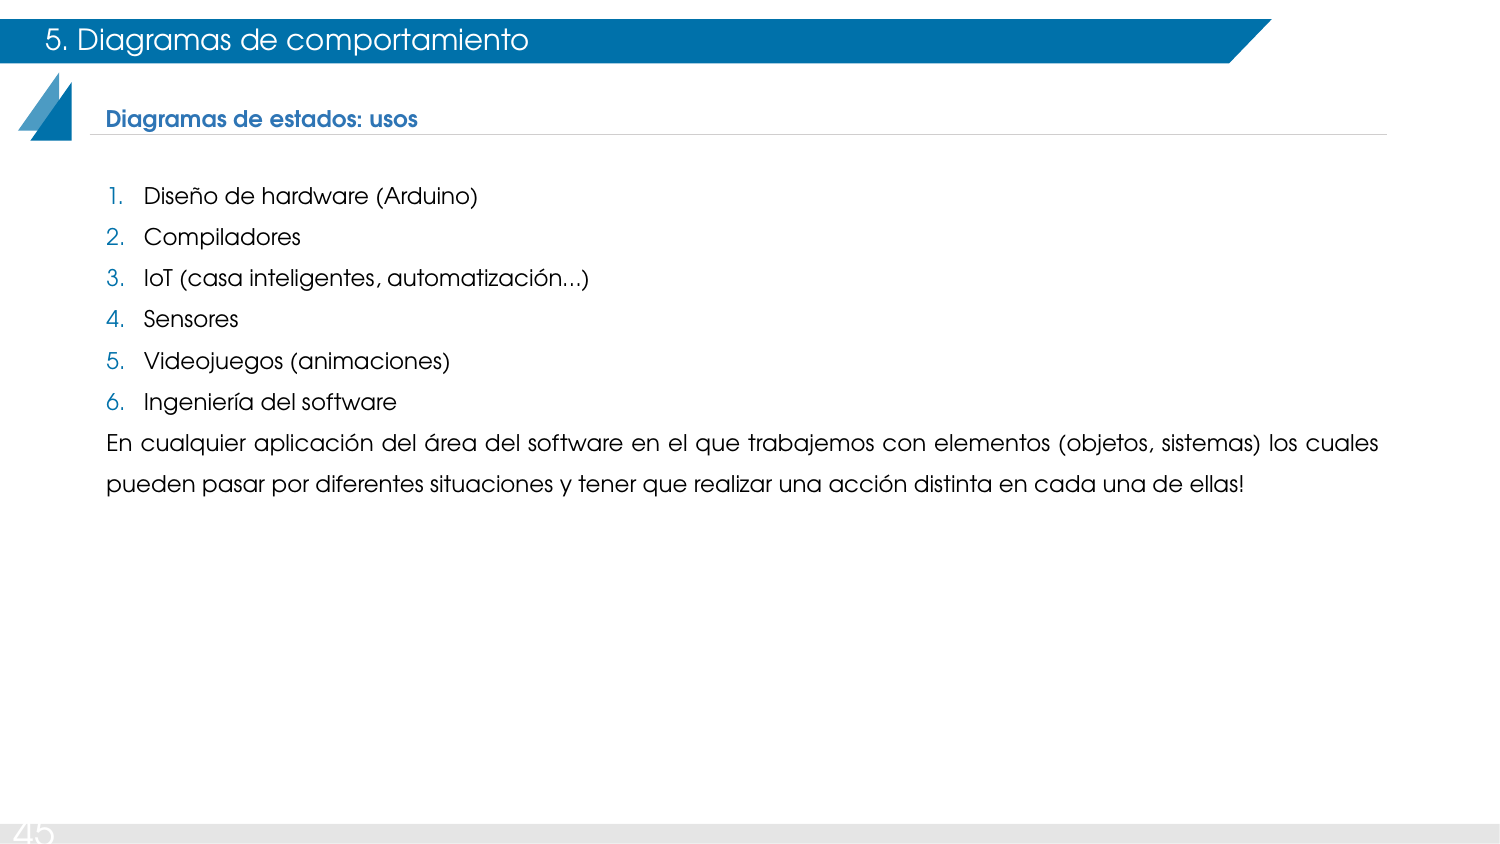

# 5. Diagramas de comportamiento

Diagramas de estados: usos
Diseño de hardware (Arduino)
Compiladores
IoT (casa inteligentes, automatización…)
Sensores
Videojuegos (animaciones)
Ingeniería del software
En cualquier aplicación del área del software en el que trabajemos con elementos (objetos, sistemas) los cuales pueden pasar por diferentes situaciones y tener que realizar una acción distinta en cada una de ellas!
45